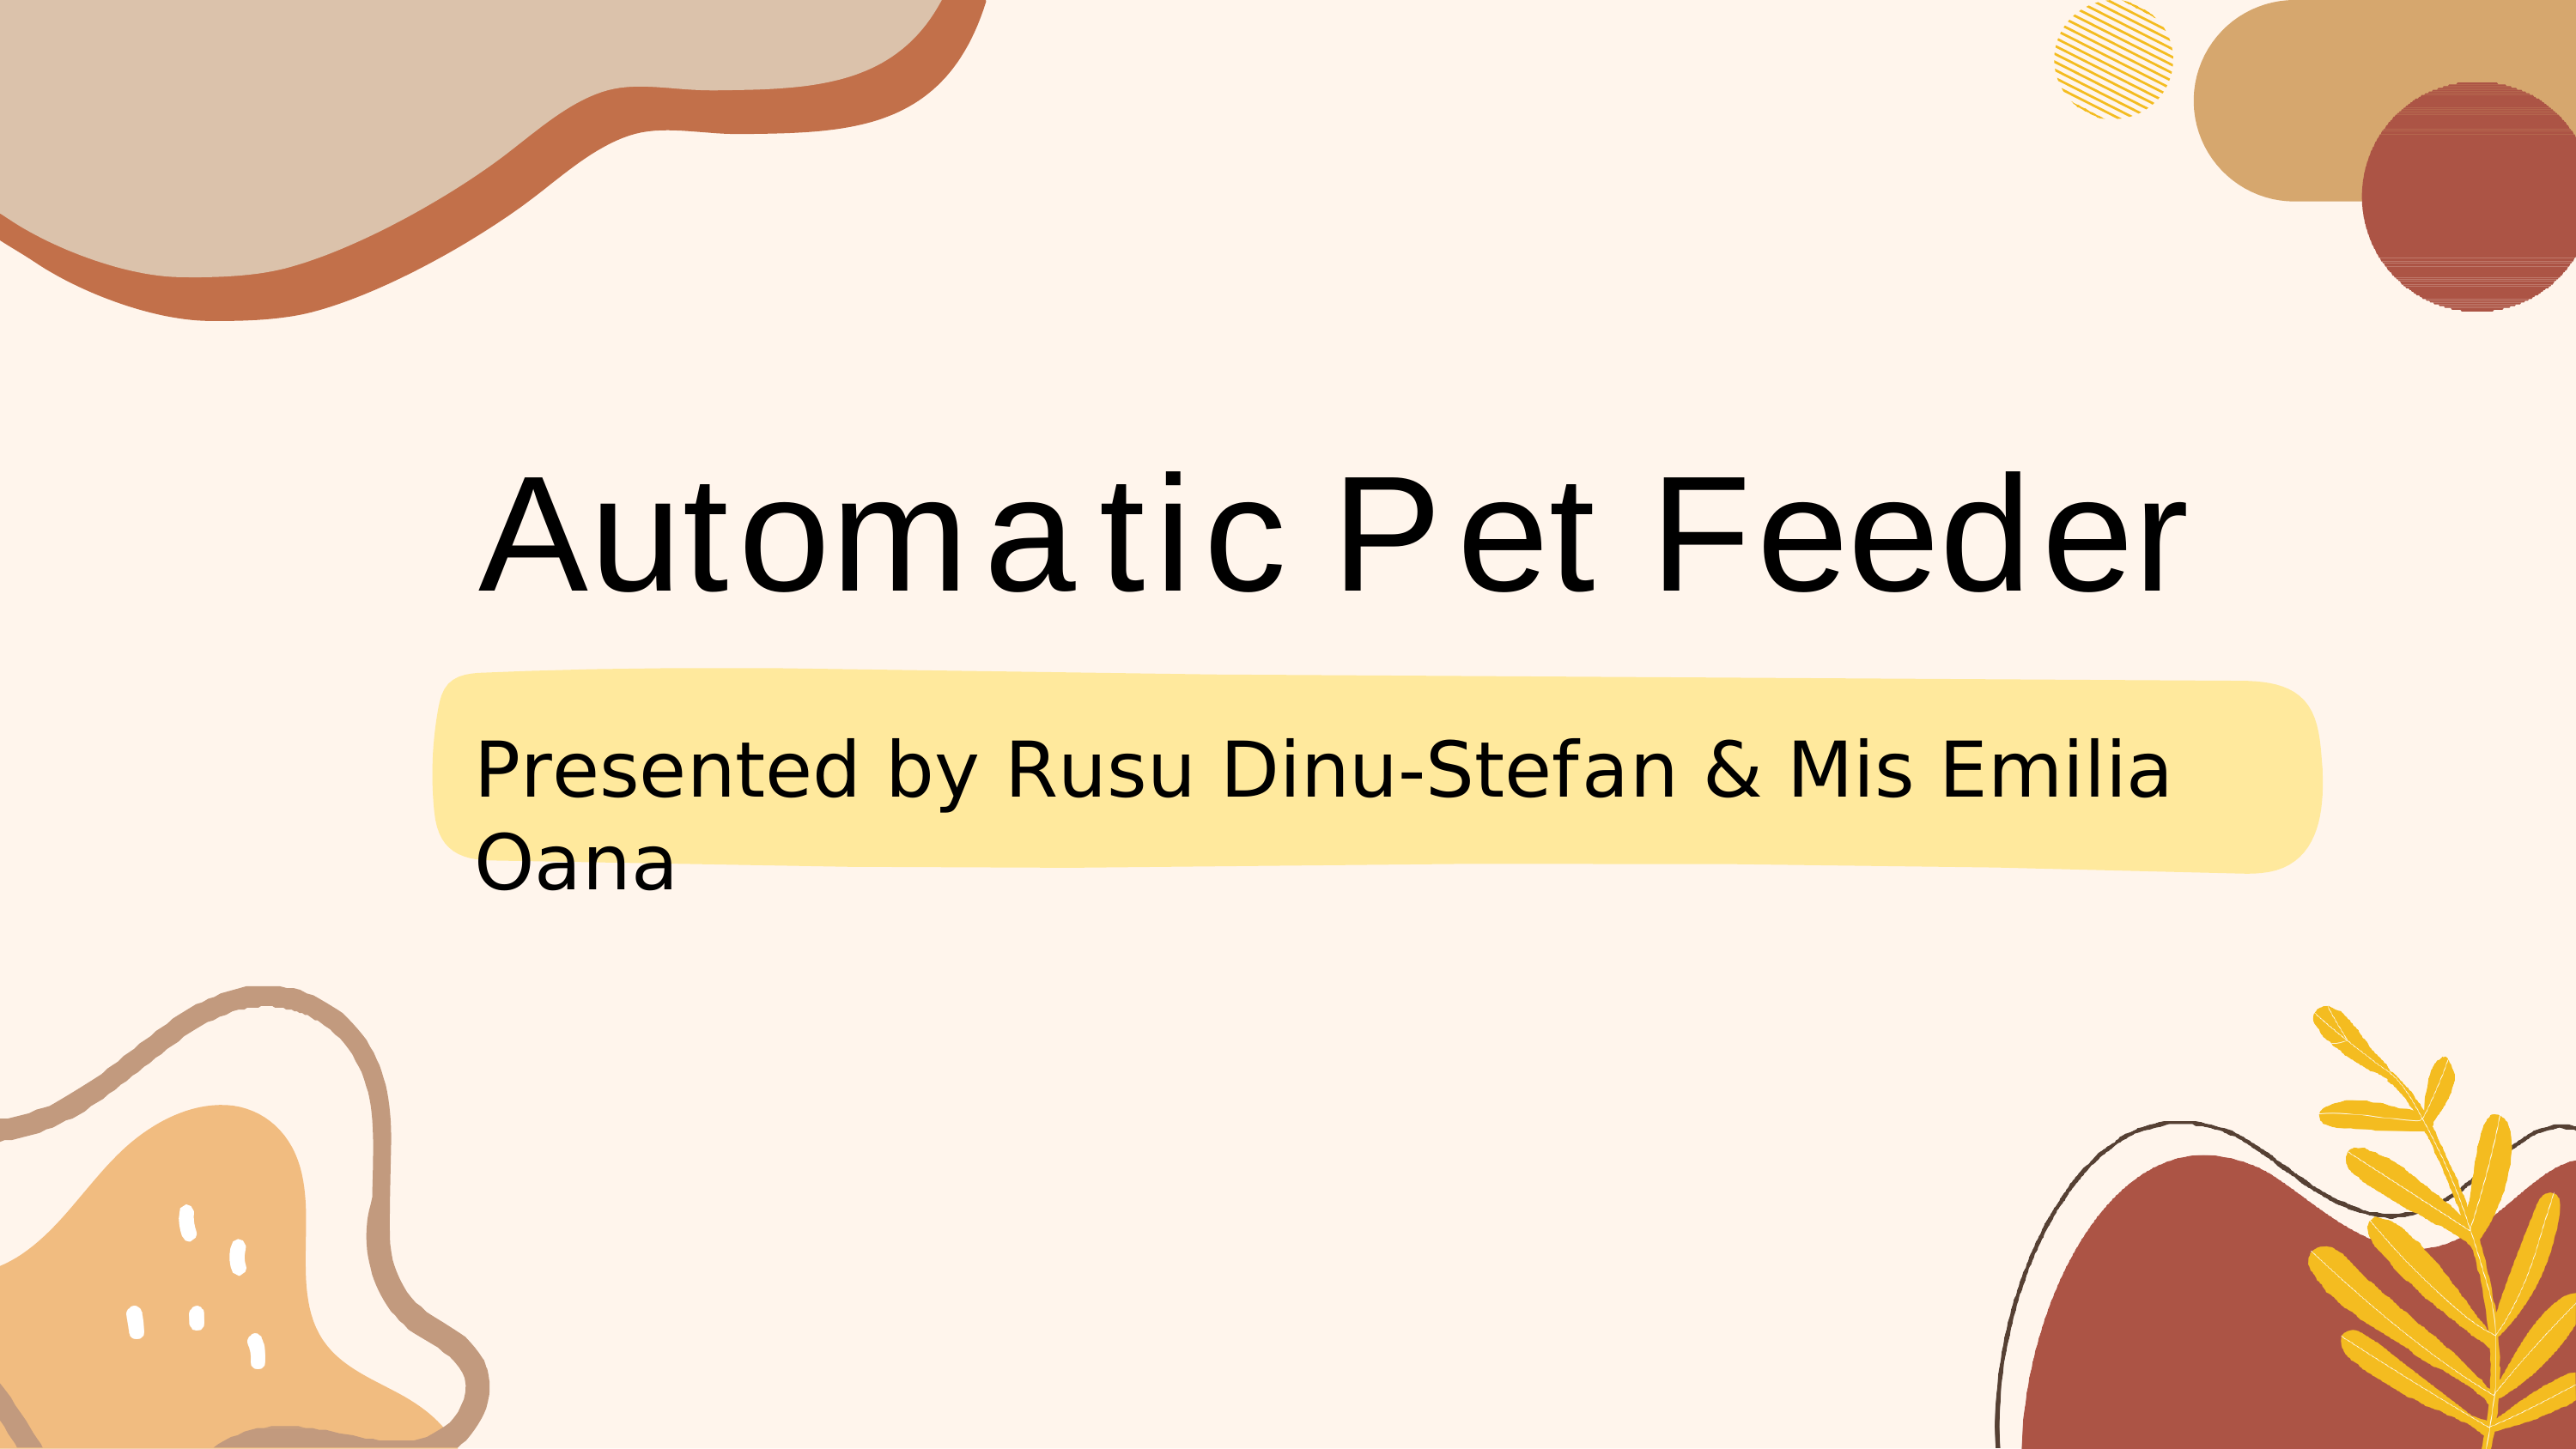

# Automatic Pet Feeder
Presented by Rusu Dinu-Stefan & Mis Emilia Oana